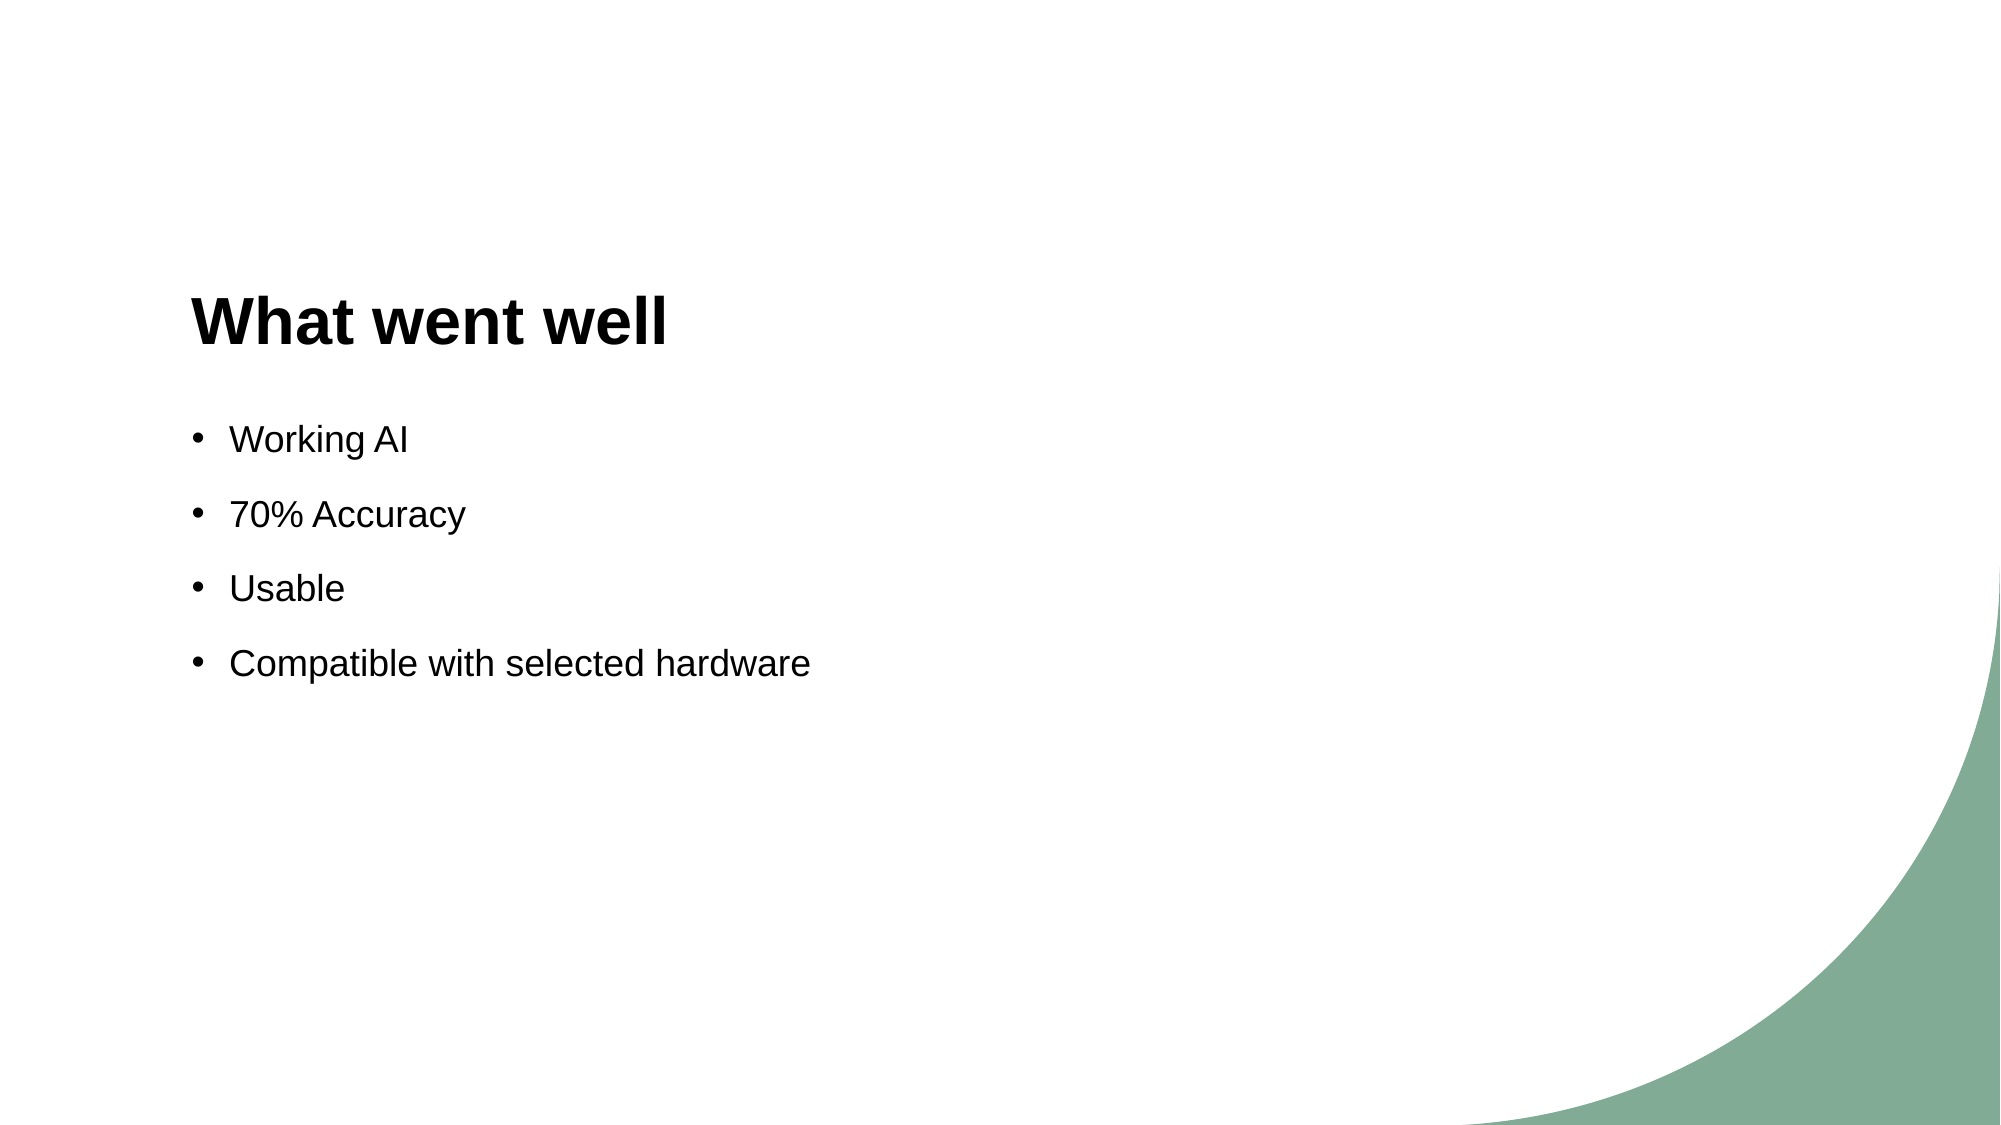

# What went well
Working AI
70% Accuracy
Usable
Compatible with selected hardware